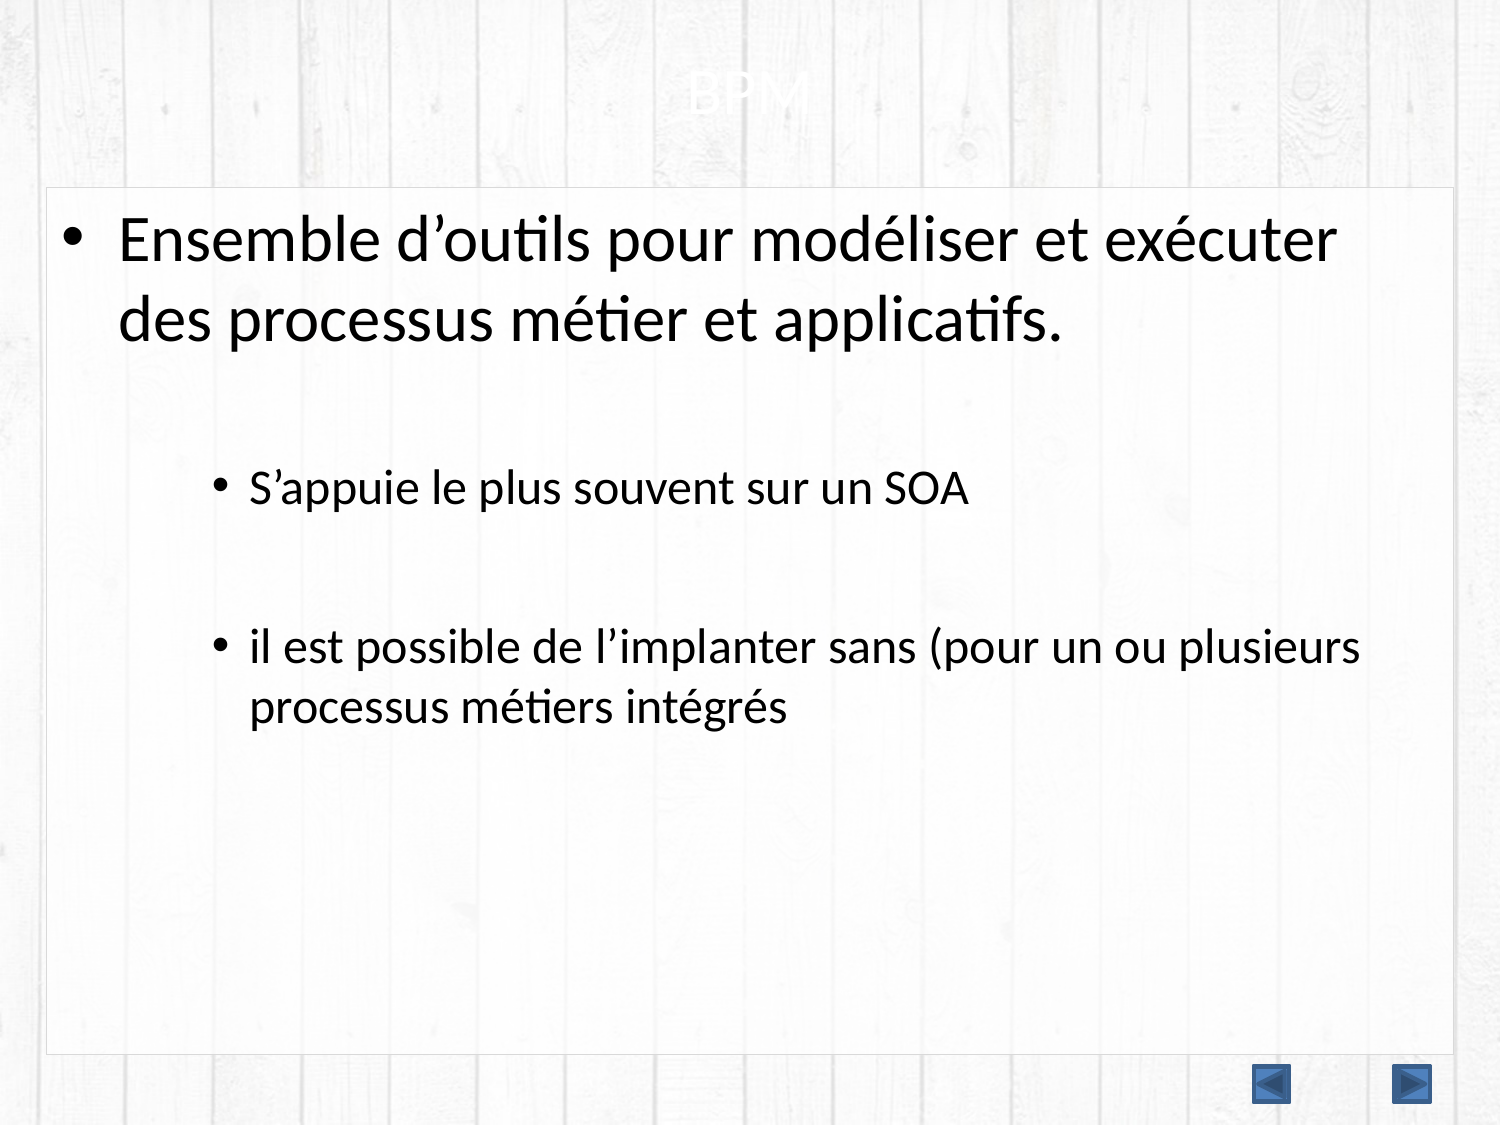

# BPM
Ensemble d’outils pour modéliser et exécuter des processus métier et applicatifs.

S’appuie le plus souvent sur un SOA

il est possible de l’implanter sans (pour un ou plusieurs processus métiers intégrés